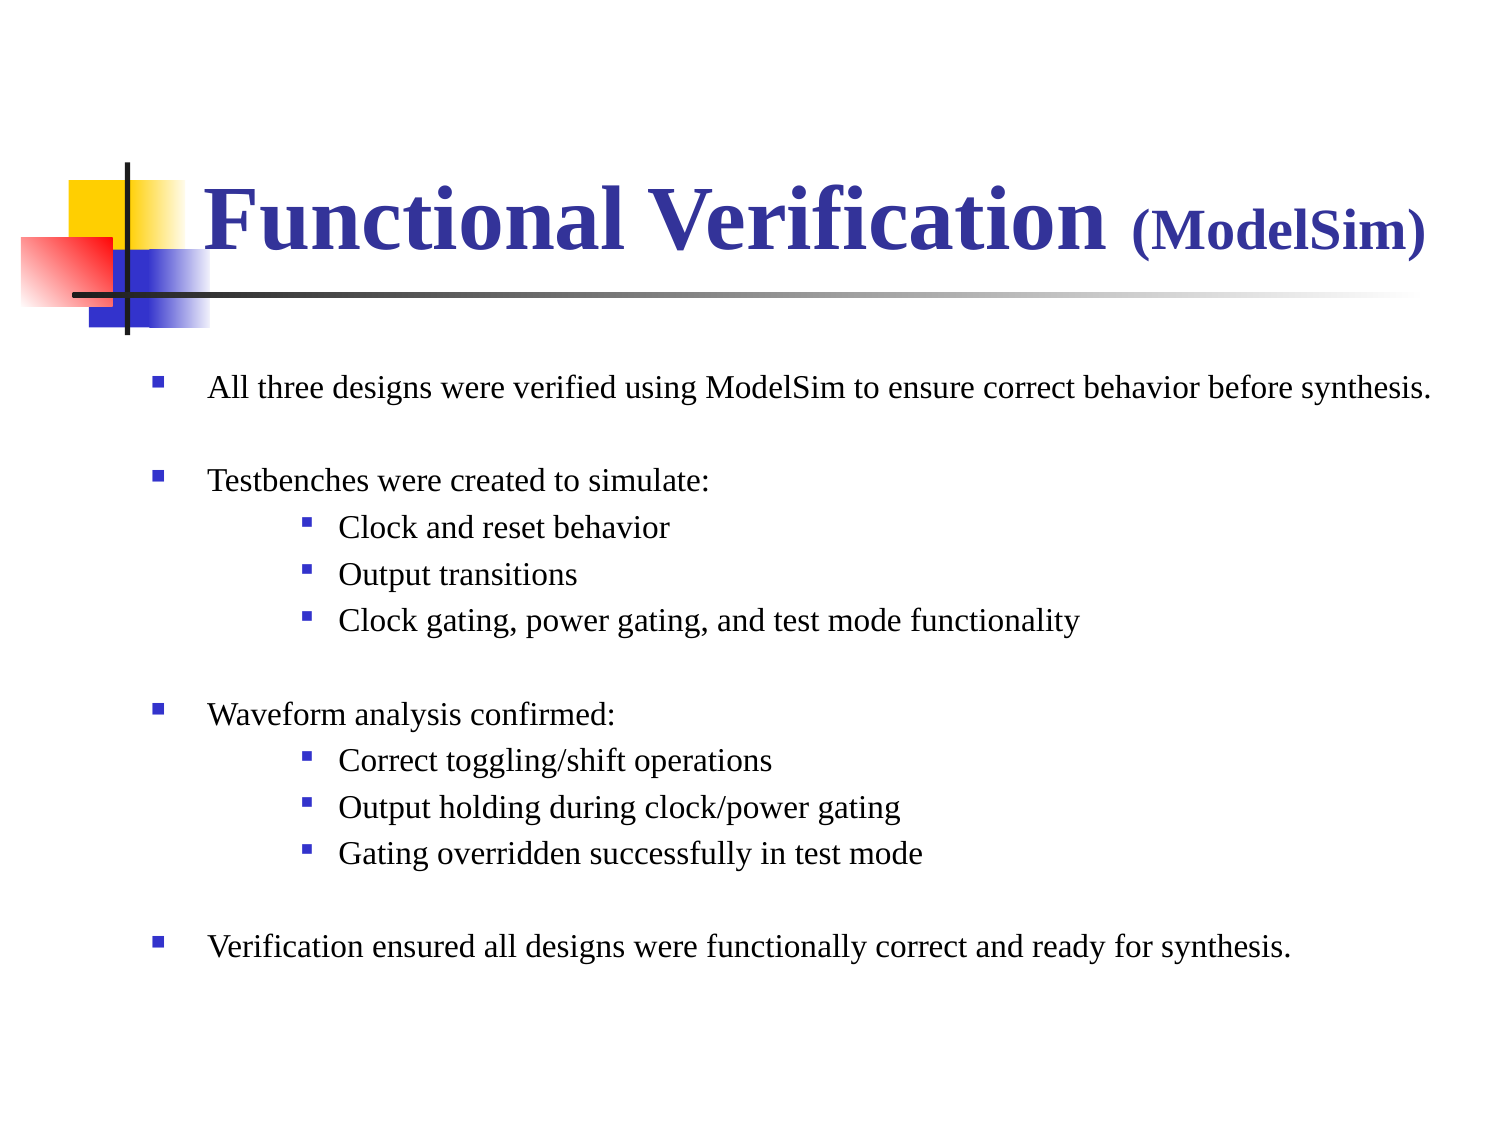

# Functional Verification (ModelSim)
All three designs were verified using ModelSim to ensure correct behavior before synthesis.

Testbenches were created to simulate:
Clock and reset behavior
Output transitions
Clock gating, power gating, and test mode functionality

Waveform analysis confirmed:
Correct toggling/shift operations
Output holding during clock/power gating
Gating overridden successfully in test mode

Verification ensured all designs were functionally correct and ready for synthesis.
6